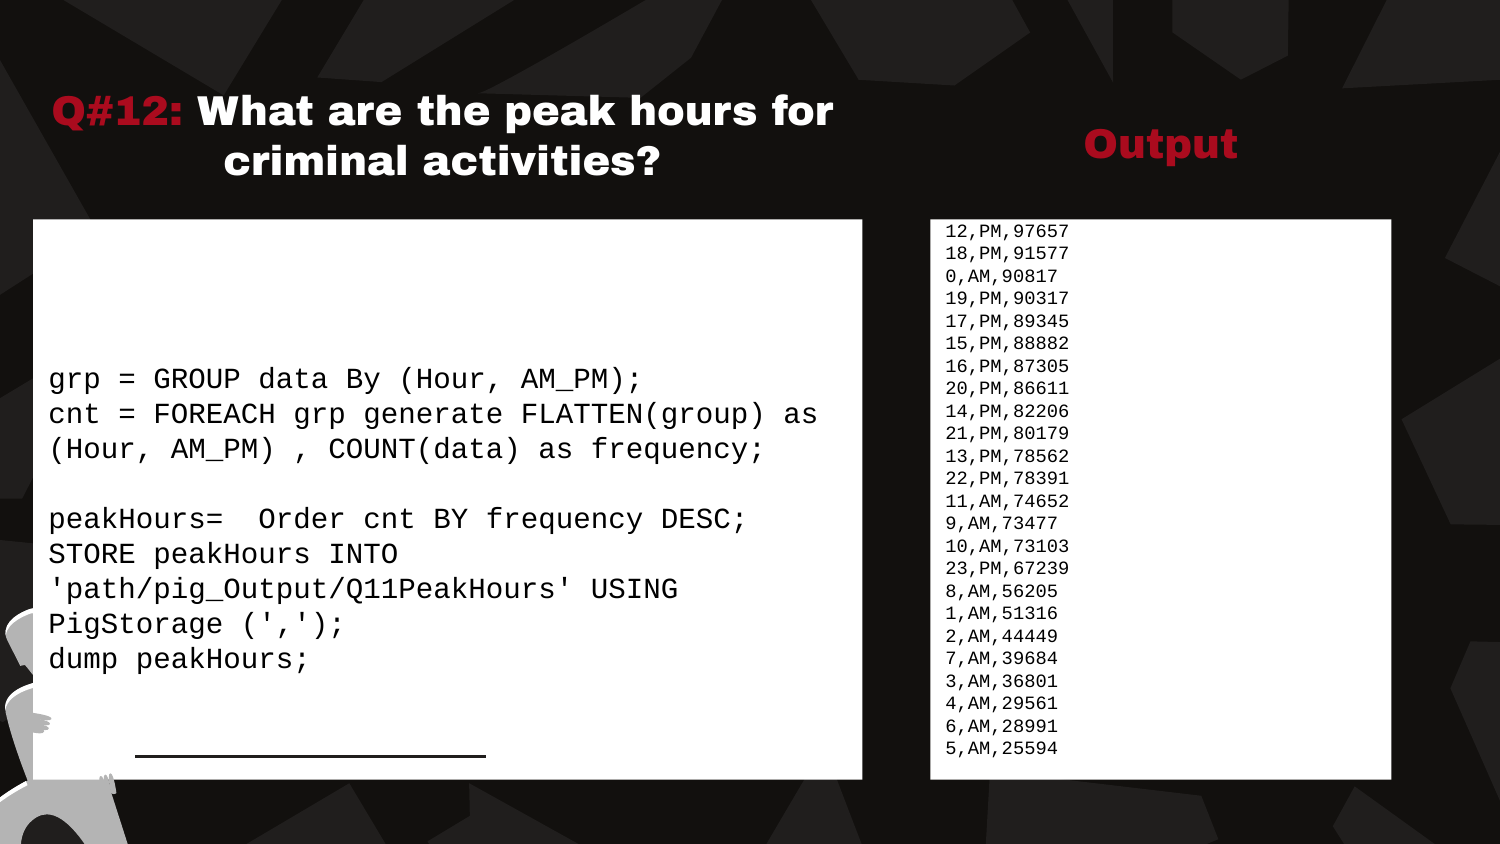

# Q#12: What are the peak hours for criminal activities?
Output

grp = GROUP data By (Hour, AM_PM);
cnt = FOREACH grp generate FLATTEN(group) as (Hour, AM_PM) , COUNT(data) as frequency;

peakHours=  Order cnt BY frequency DESC;
STORE peakHours INTO 'path/pig_Output/Q11PeakHours' USING PigStorage (',');
dump peakHours;
12,PM,97657
18,PM,91577
0,AM,90817
19,PM,90317
17,PM,89345
15,PM,88882
16,PM,87305
20,PM,86611
14,PM,82206
21,PM,80179
13,PM,78562
22,PM,78391
11,AM,74652
9,AM,73477
10,AM,73103
23,PM,67239
8,AM,56205
1,AM,51316
2,AM,44449
7,AM,39684
3,AM,36801
4,AM,29561
6,AM,28991
5,AM,25594